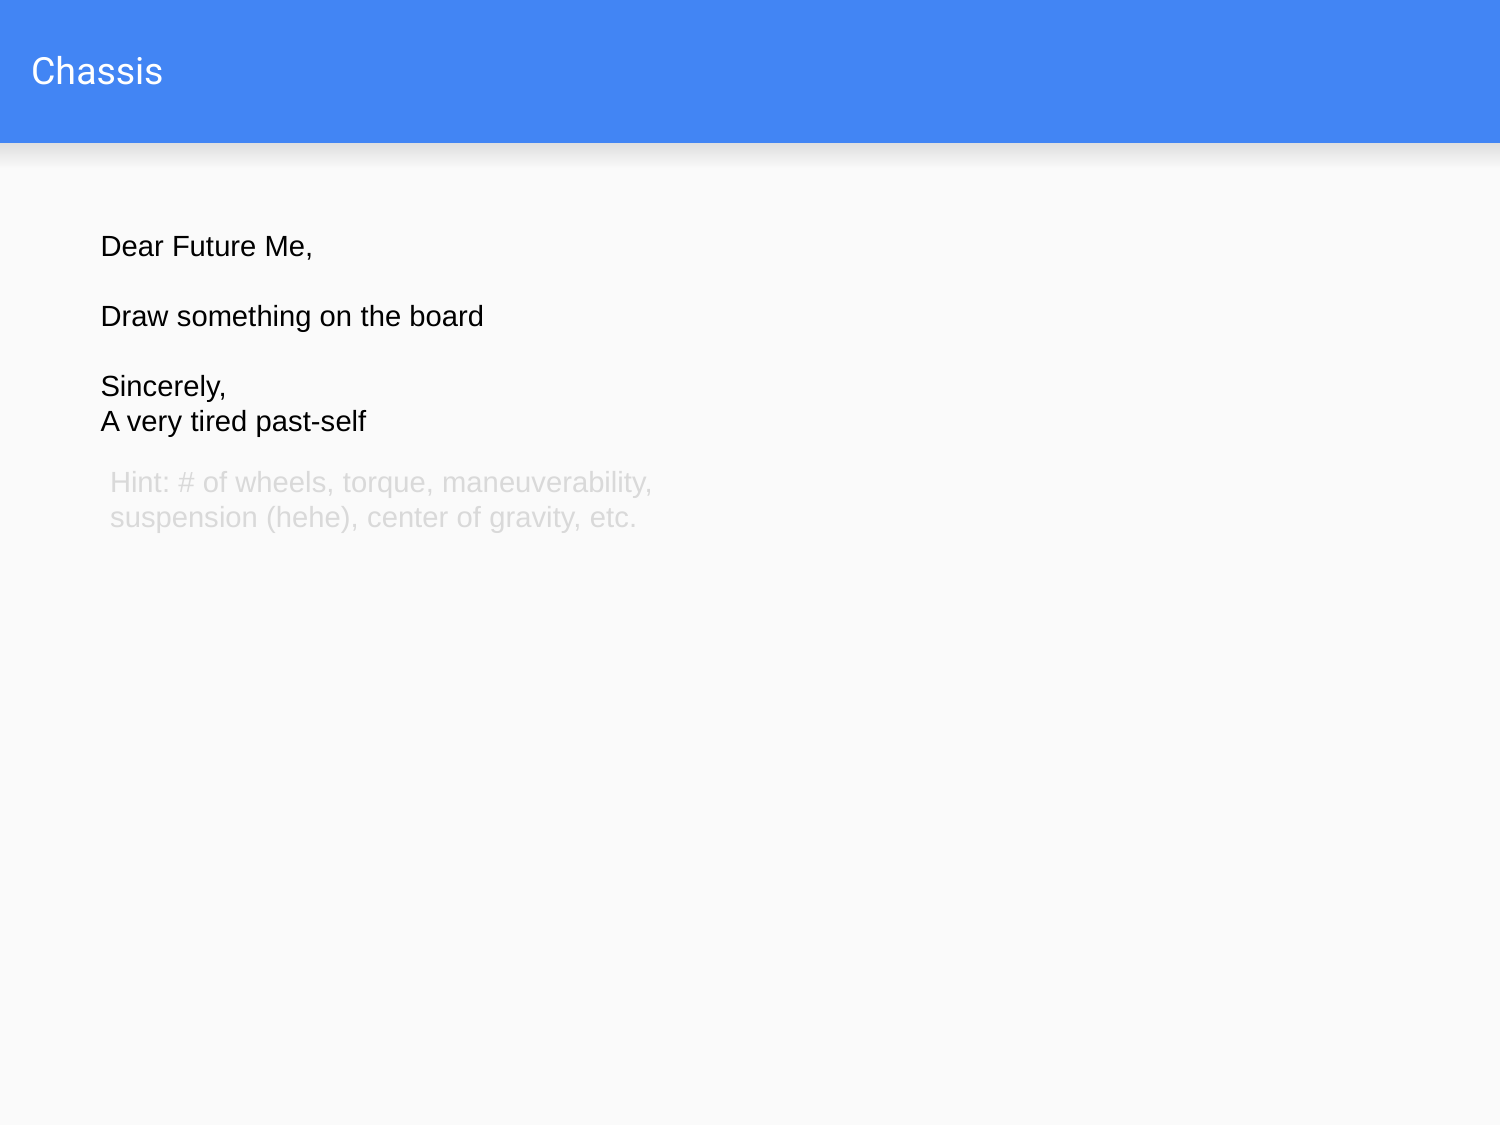

# Chassis
Dear Future Me,

Draw something on the board

Sincerely,
A very tired past-self
Hint: # of wheels, torque, maneuverability, suspension (hehe), center of gravity, etc.